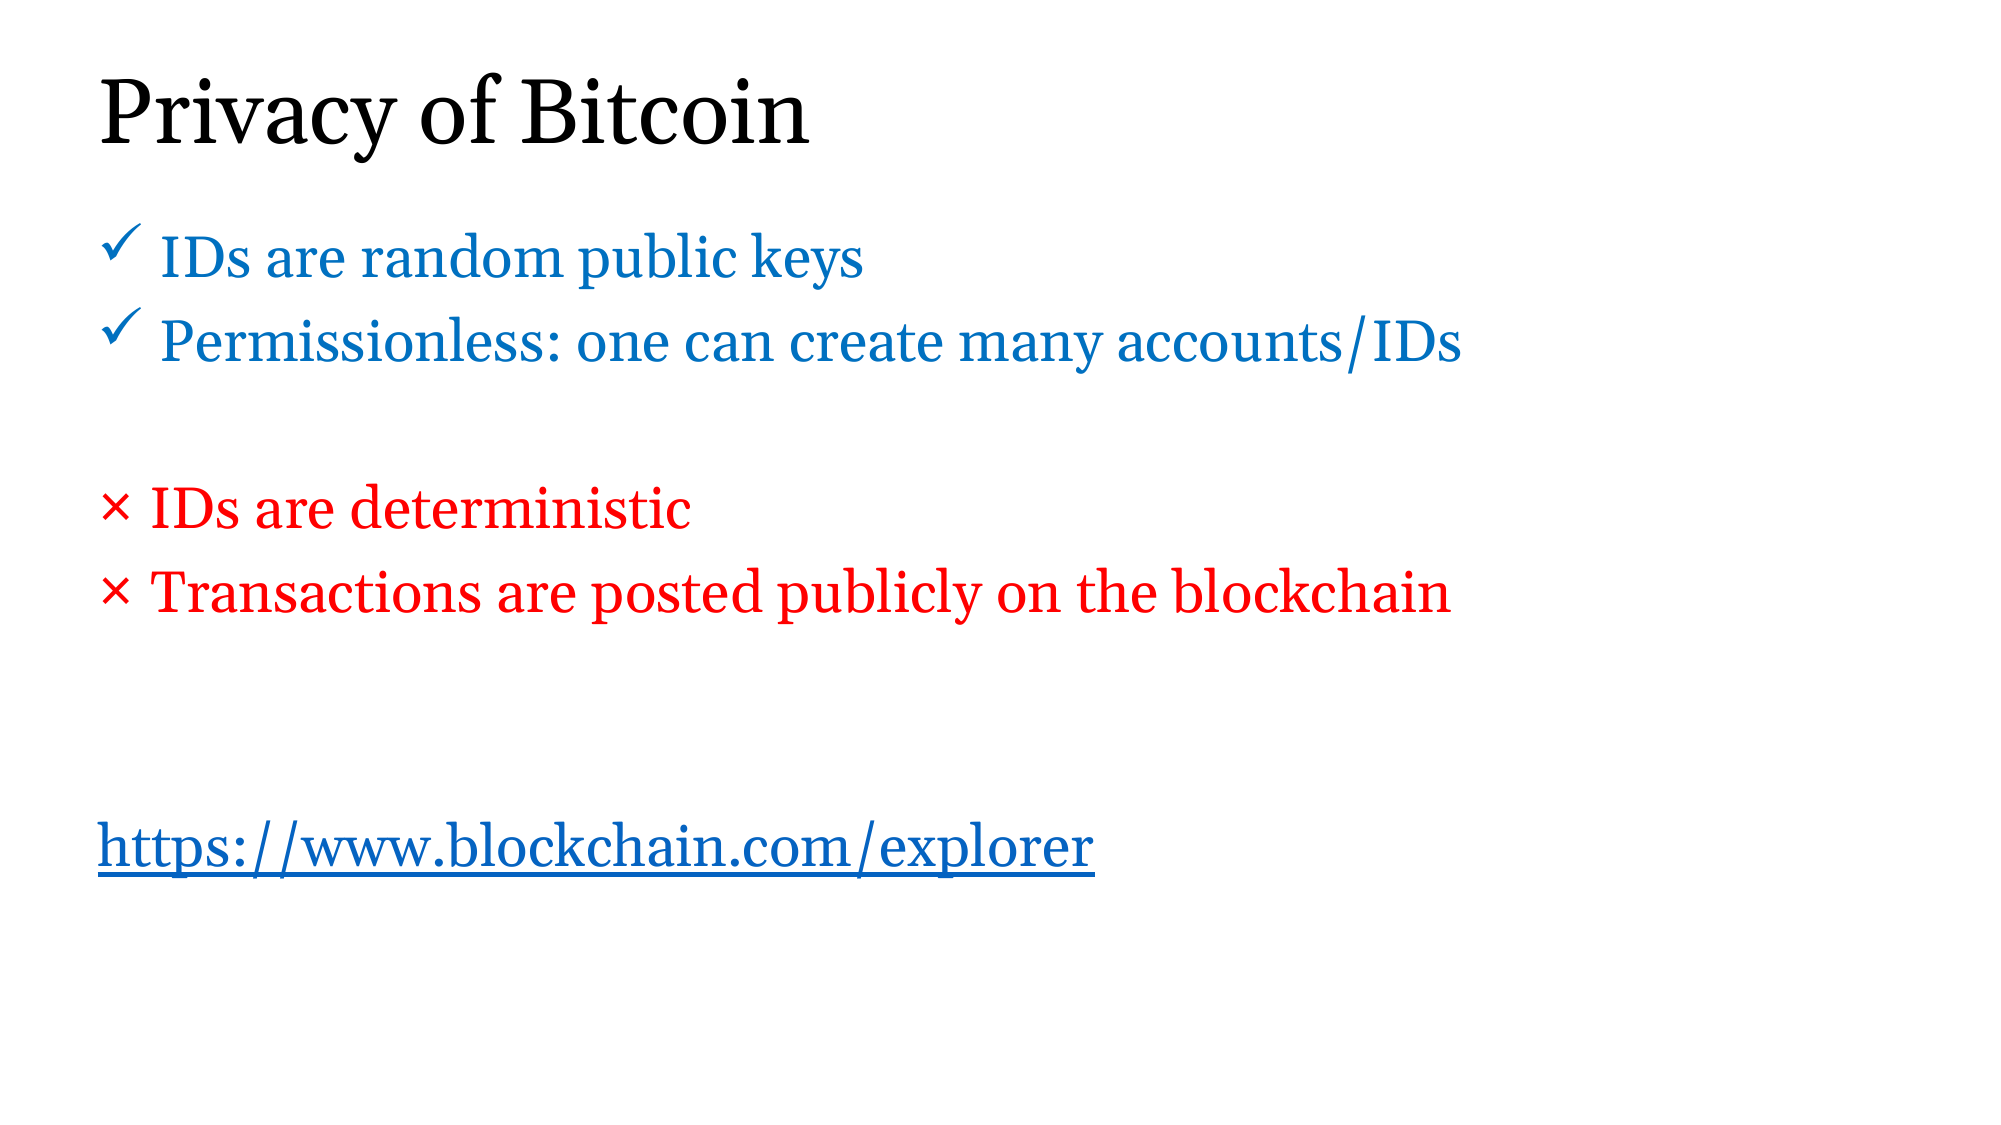

# Privacy of Bitcoin
 IDs are random public keys
 Permissionless: one can create many accounts/IDs

 IDs are deterministic
 Transactions are posted publicly on the blockchain

https://www.blockchain.com/explorer